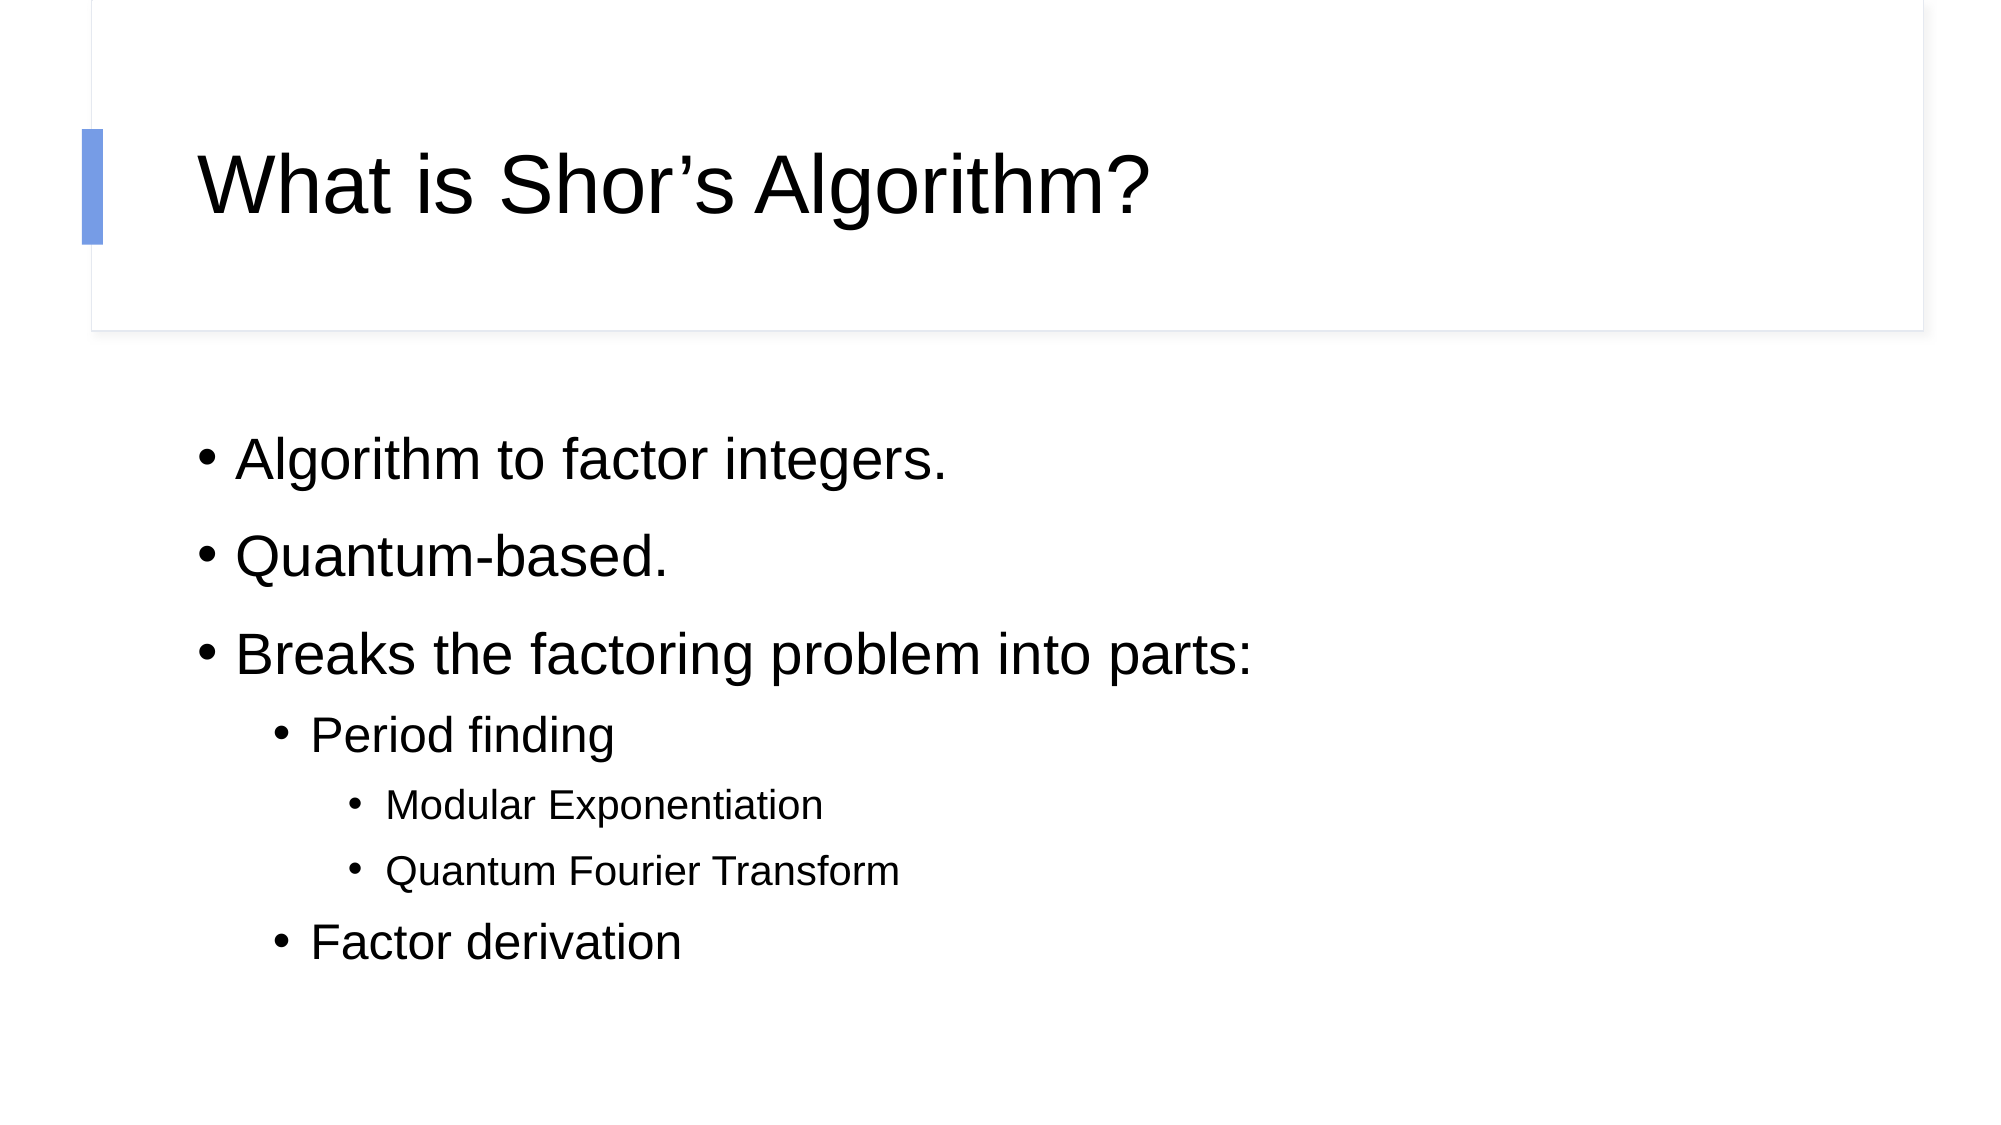

# What is Shor’s Algorithm?
Algorithm to factor integers.
Quantum-based.
Breaks the factoring problem into parts:
Period finding
Modular Exponentiation
Quantum Fourier Transform
Factor derivation